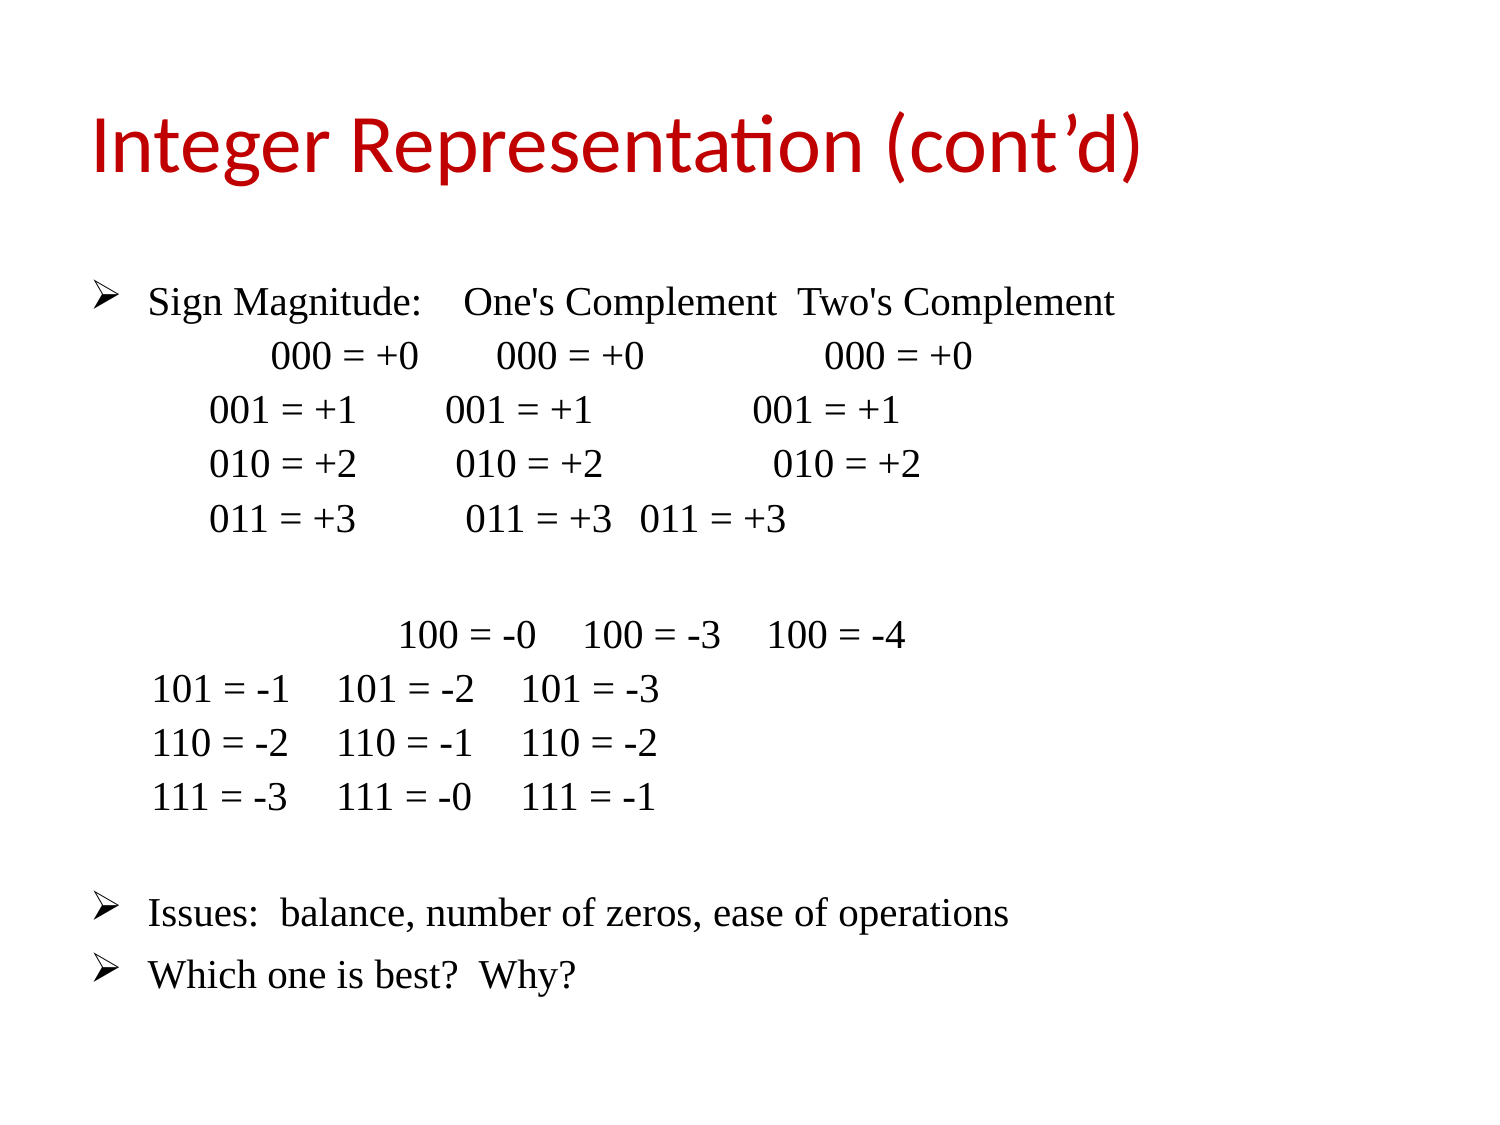

# Integer Representation (cont’d)
Sign Magnitude:    One's Complement  Two's Complement
     	 	000 = +0	    000 = +0	            000 = +0
		001 = +1	     001 = +1	           001 = +1
		010 = +2	      010 = +2	             010 = +2
		011 = +3	       011 = +3		011 = +3
                              100 = -0		100 = -3		100 = -4
		101 = -1		101 = -2		101 = -3
		110 = -2		110 = -1		110 = -2
		111 = -3		111 = -0		111 = -1
Issues:  balance, number of zeros, ease of operations
Which one is best?  Why?